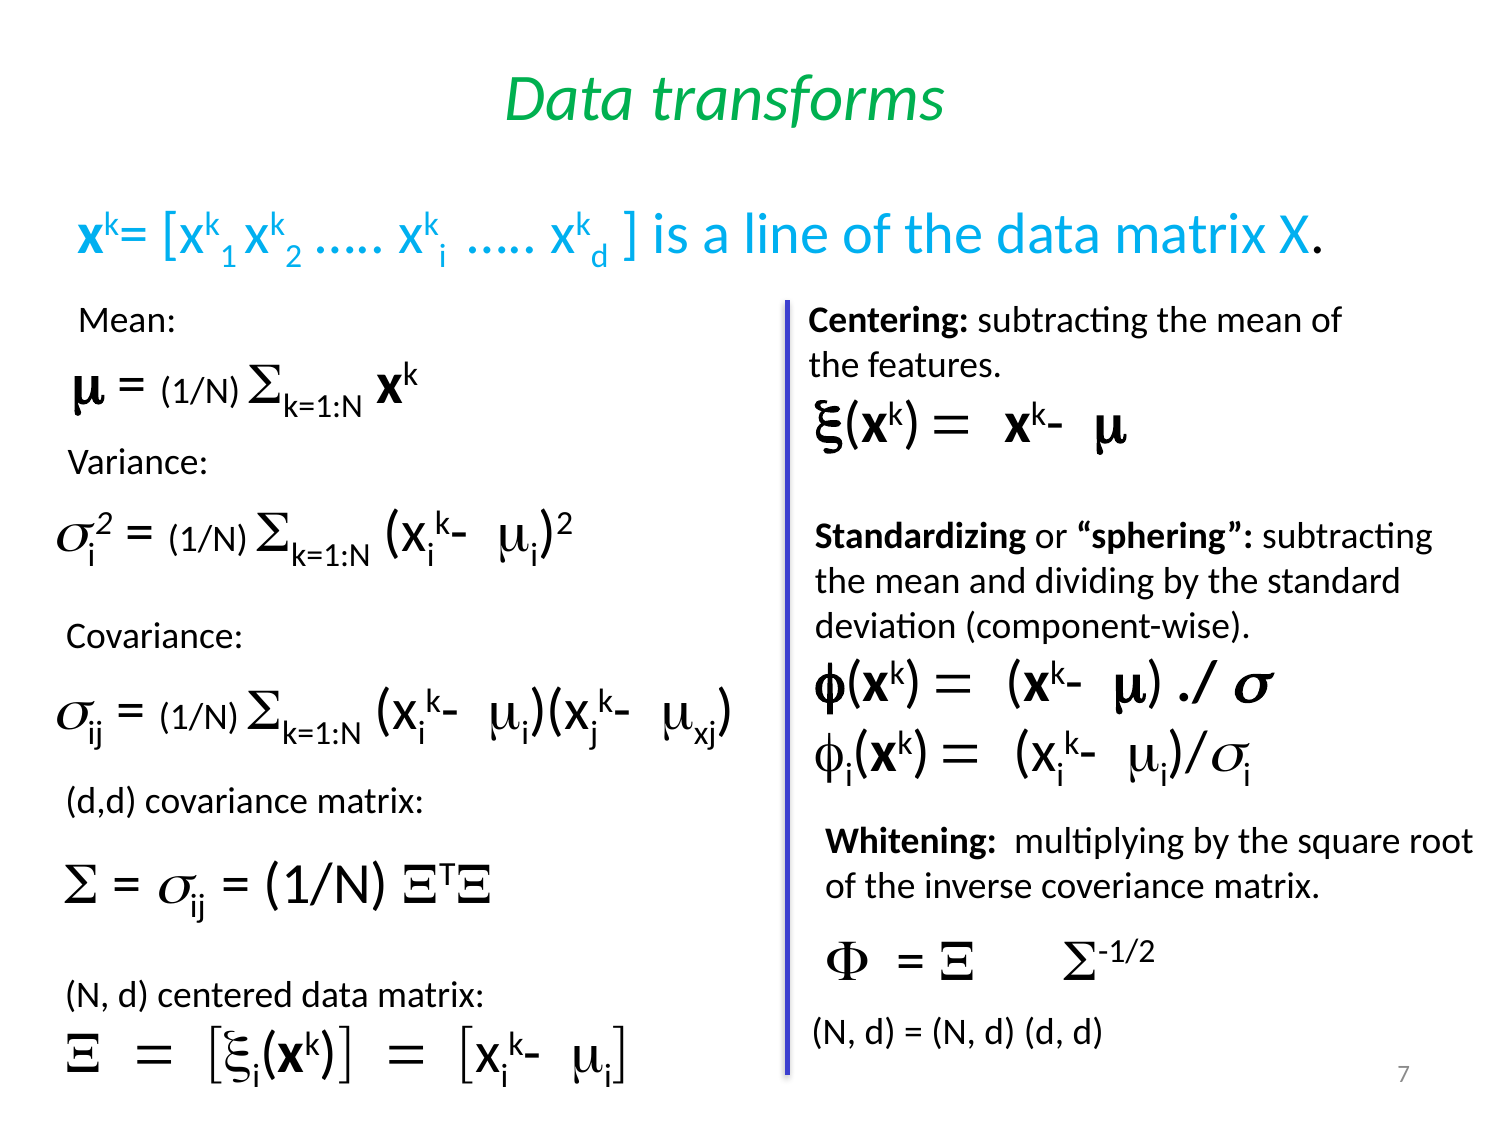

# Data transforms
xk= [xk1 xk2 ….. xki  ….. xkd ] is a line of the data matrix X.
Mean:
Centering: subtracting the mean of the features.
μ = (1/N) Σk=1:N xk
ξ(xk) = xk- μ
Variance:
σi2 = (1/N) Σk=1:N (xik- μi)2
Standardizing or “sphering”: subtracting the mean and dividing by the standard deviation (component-wise).
Covariance:
φ(xk) = (xk- μ) ./ σ
φi(xk) = (xik- μi)/σi

σij = (1/N) Σk=1:N (xik- μi)(xjk- μxj)
(d,d) covariance matrix:
Whitening:  multiplying by the square root of the inverse coveriance matrix.
Σ = σij  = (1/N) ΞTΞ

(N, d) centered data matrix:
Ξ = [ξi(xk)] = [xik- μi]
Φ  = Ξ   Σ-1/2
(N, d) = (N, d) (d, d)
7